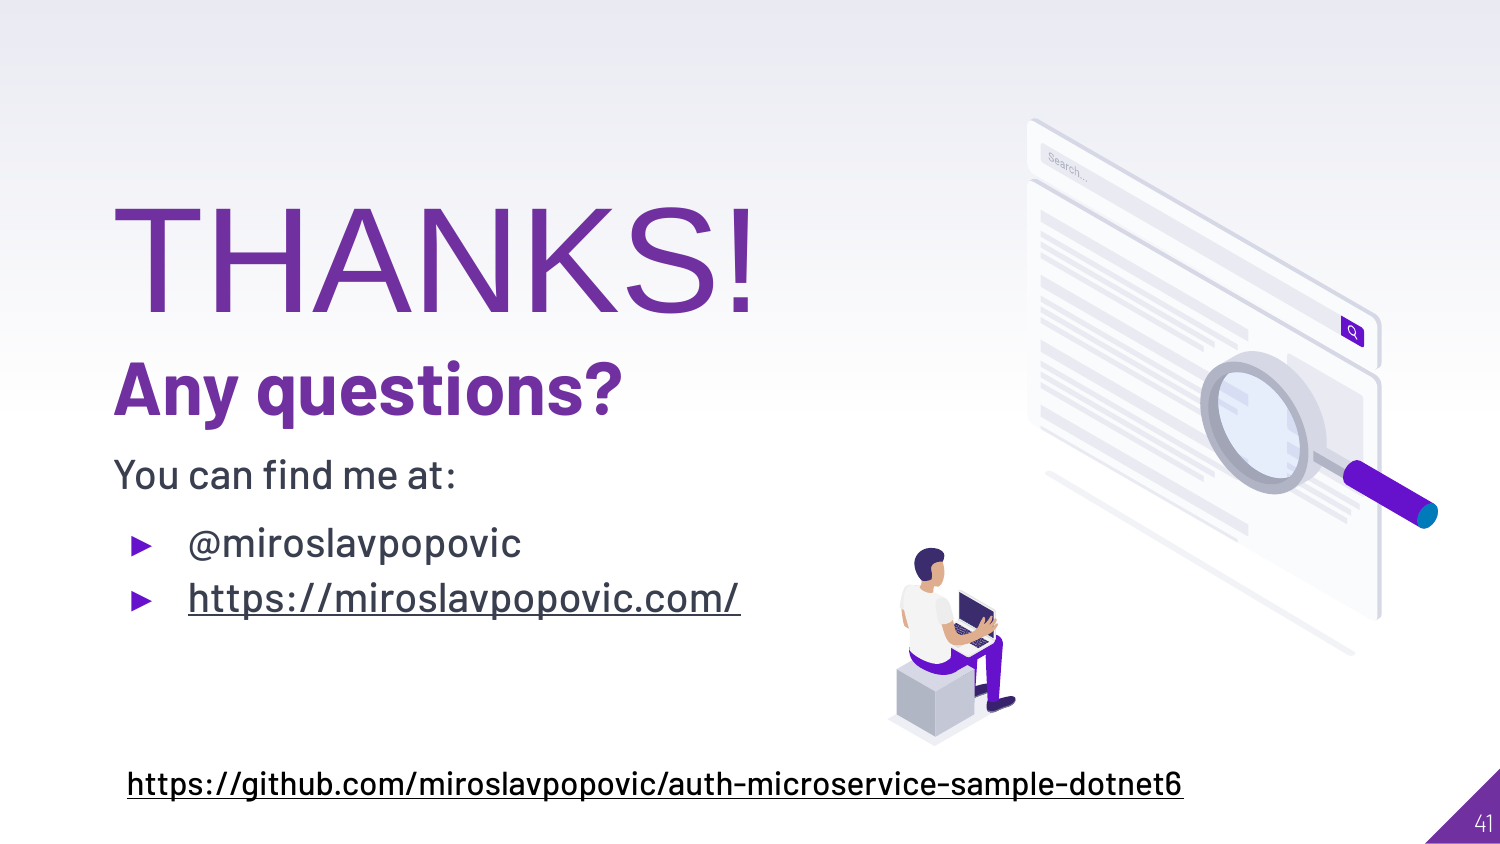

THANKS!
Any questions?
You can find me at:
@miroslavpopovic
https://miroslavpopovic.com/
https://github.com/miroslavpopovic/auth-microservice-sample-dotnet6
41